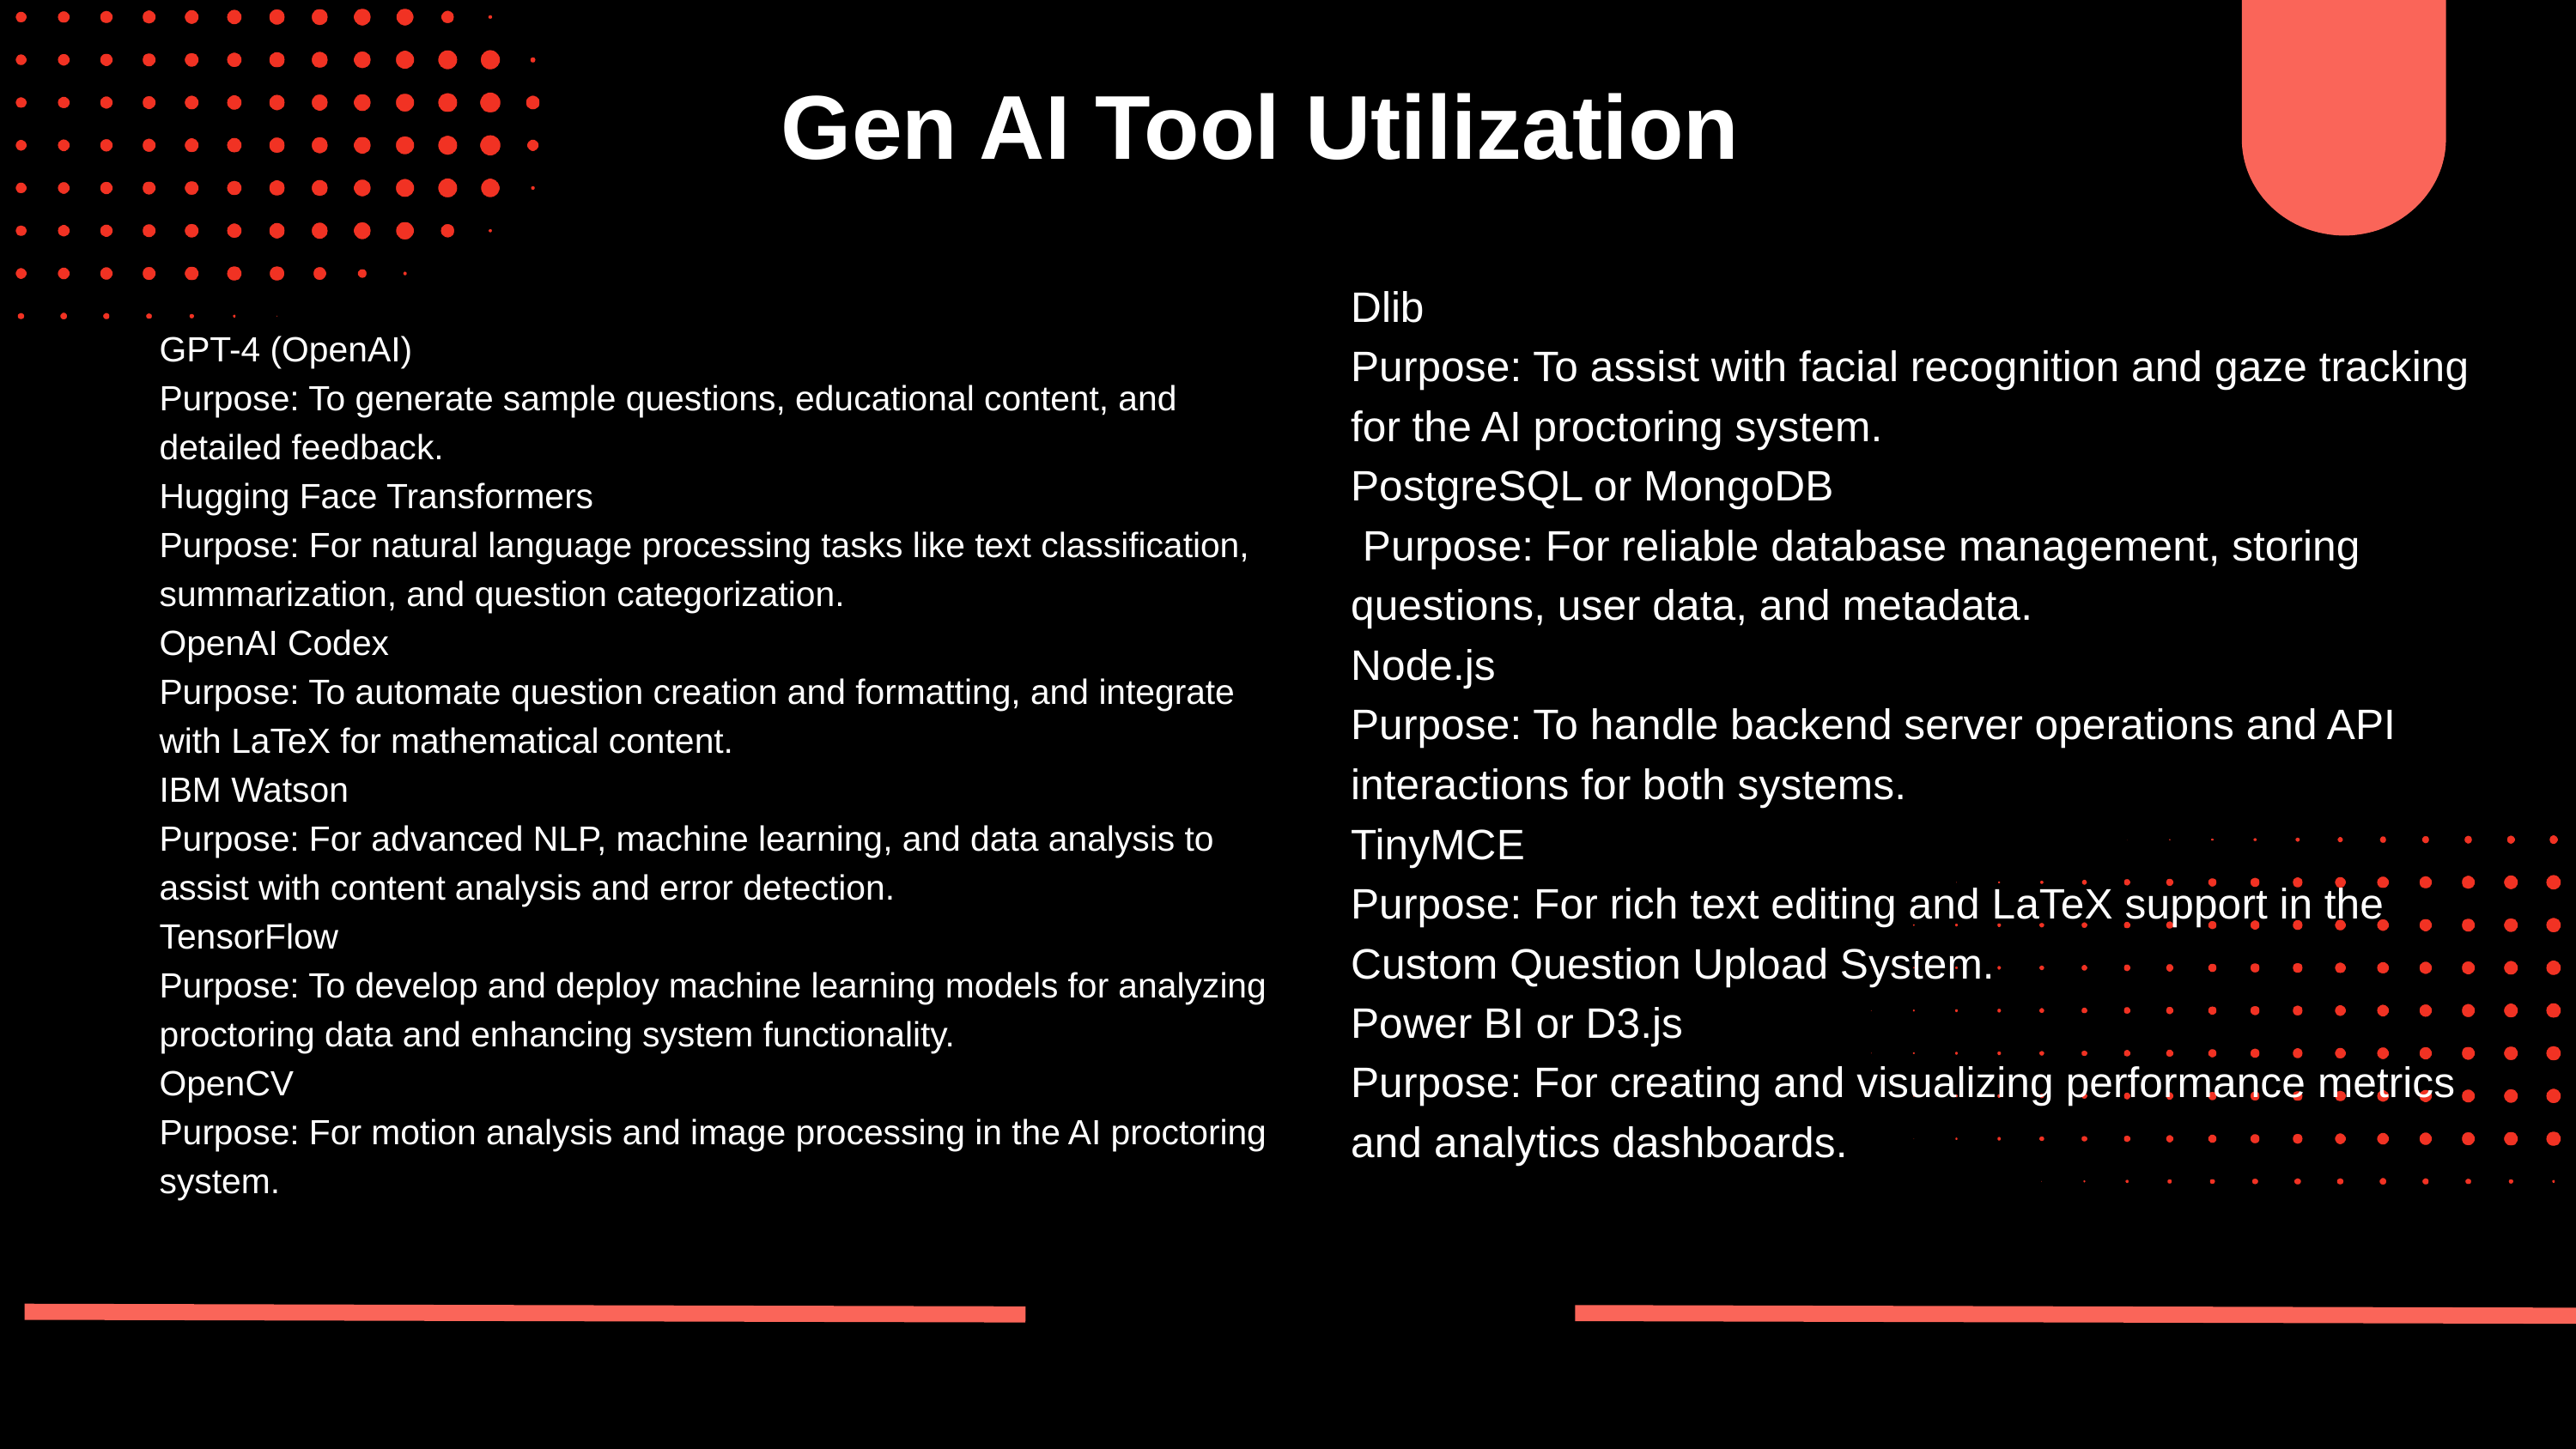

Gen AI Tool Utilization

GPT-4 (OpenAI)
Purpose: To generate sample questions, educational content, and detailed feedback.
Hugging Face Transformers
Purpose: For natural language processing tasks like text classification, summarization, and question categorization.
OpenAI Codex
Purpose: To automate question creation and formatting, and integrate with LaTeX for mathematical content.
IBM Watson
Purpose: For advanced NLP, machine learning, and data analysis to assist with content analysis and error detection.
TensorFlow
Purpose: To develop and deploy machine learning models for analyzing proctoring data and enhancing system functionality.
OpenCV
Purpose: For motion analysis and image processing in the AI proctoring system.
Dlib
Purpose: To assist with facial recognition and gaze tracking for the AI proctoring system.
PostgreSQL or MongoDB
 Purpose: For reliable database management, storing questions, user data, and metadata.
Node.js
Purpose: To handle backend server operations and API interactions for both systems.
TinyMCE
Purpose: For rich text editing and LaTeX support in the Custom Question Upload System.
Power BI or D3.js
Purpose: For creating and visualizing performance metrics and analytics dashboards.